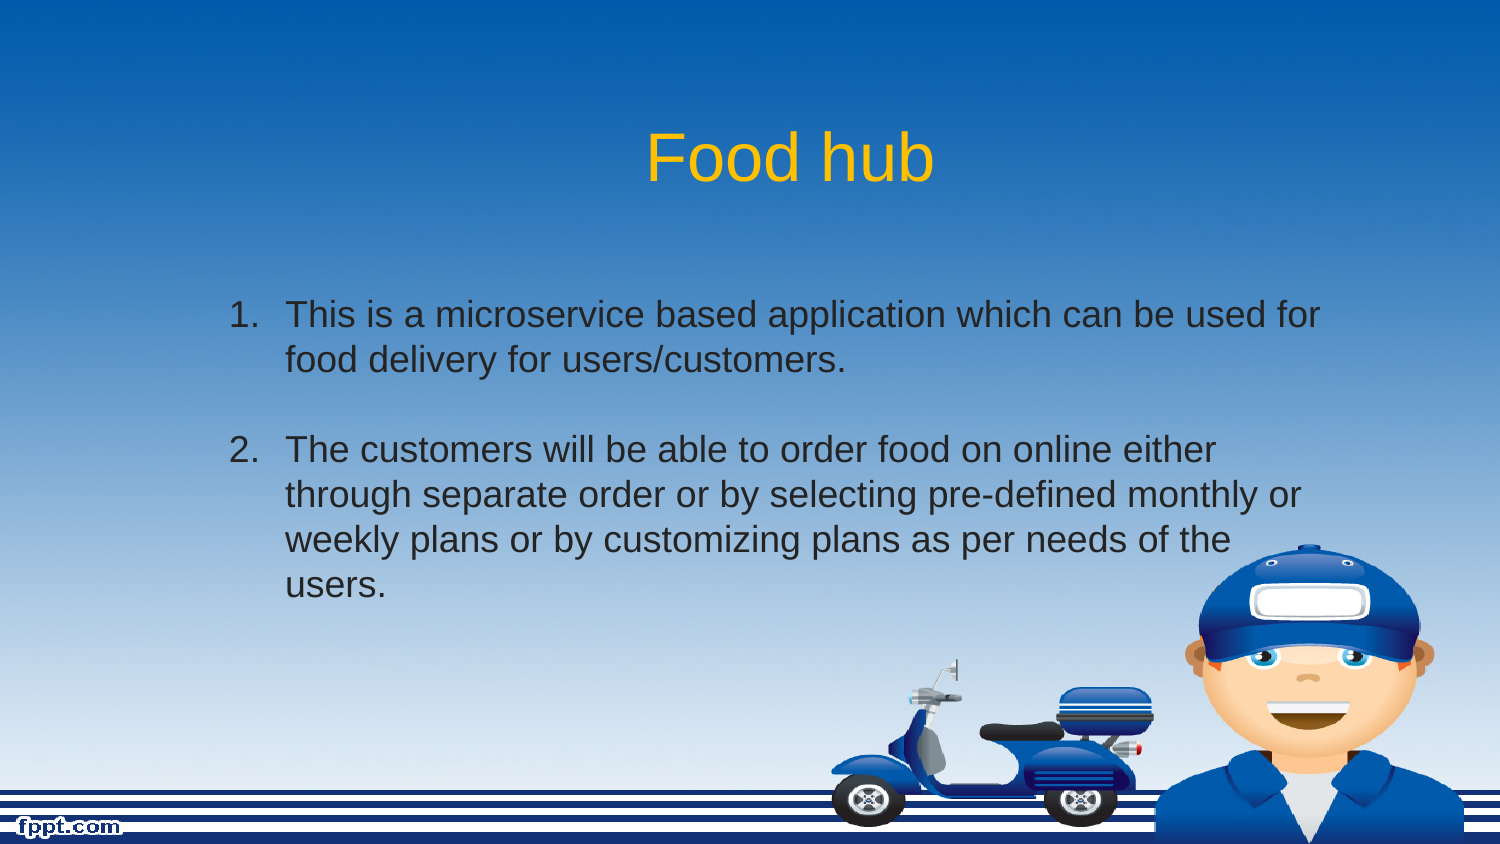

# Food hub
This is a microservice based application which can be used for food delivery for users/customers.

The customers will be able to order food on online either through separate order or by selecting pre-defined monthly or weekly plans or by customizing plans as per needs of the users.